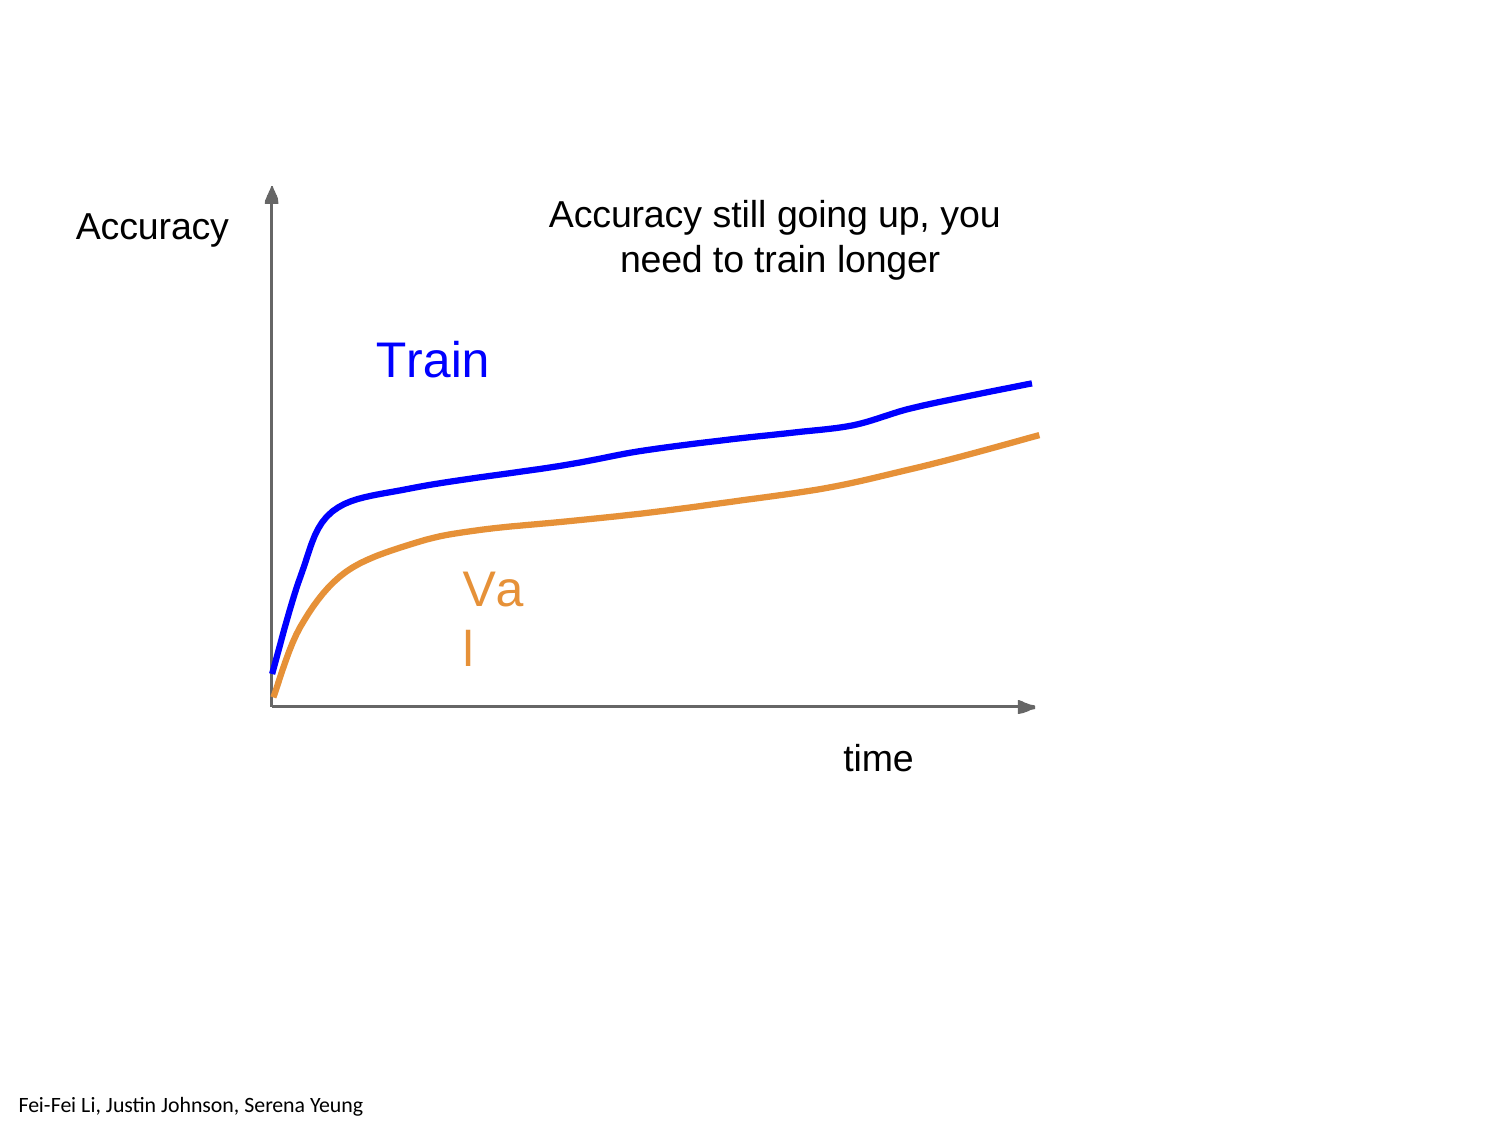

# Accuracy still going up, you  need to train longer
Accuracy
Train

Val
time
April 25, 2019
Fei-Fei Li & Justin Johnson & Serena Yeung
Lecture 7 -
107
Fei-Fei Li & Justin Johnson & Serena Yeung	Lecture 7 -	April 25, 2019
Fei-Fei Li, Justin Johnson, Serena Yeung